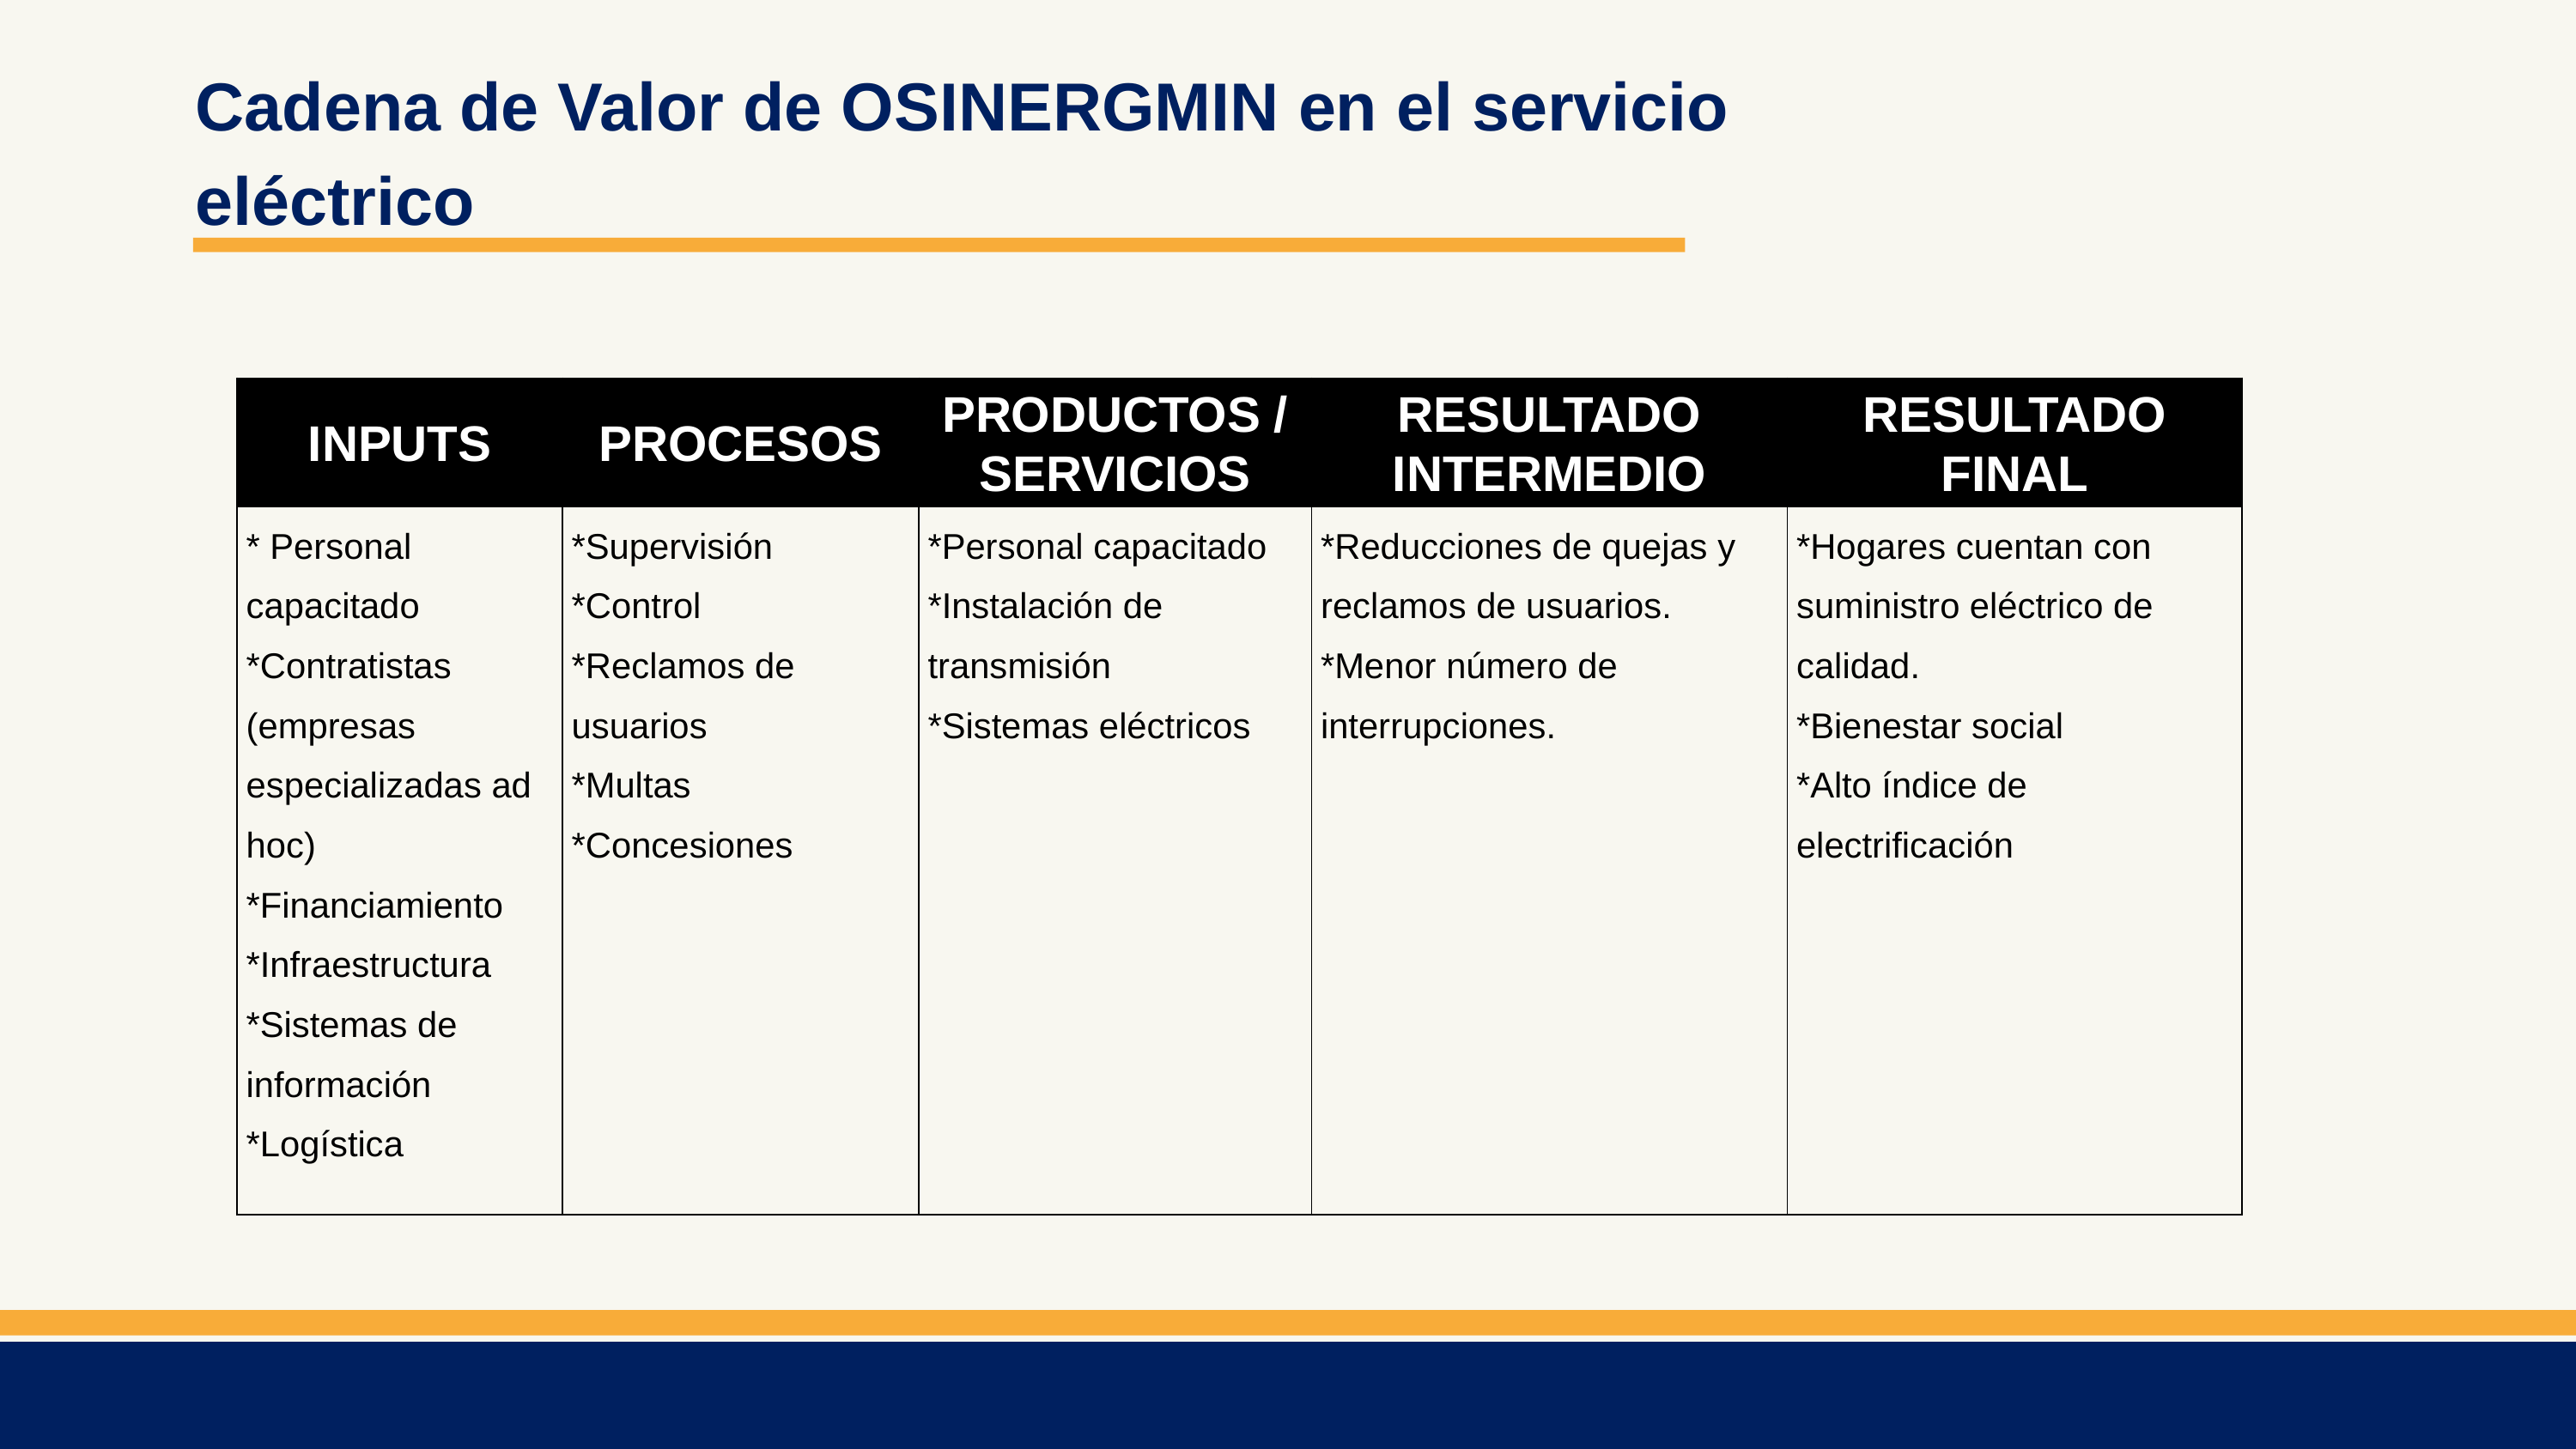

Cadena de Valor de OSINERGMIN en el servicio eléctrico

| INPUTS | PROCESOS | PRODUCTOS / SERVICIOS | RESULTADO INTERMEDIO | RESULTADO FINAL |
| --- | --- | --- | --- | --- |
| \* Personal capacitado \*Contratistas (empresas especializadas ad hoc) \*Financiamiento \*Infraestructura \*Sistemas de información \*Logística | \*Supervisión \*Control \*Reclamos de usuarios \*Multas \*Concesiones | \*Personal capacitado \*Instalación de transmisión \*Sistemas eléctricos | \*Reducciones de quejas y reclamos de usuarios. \*Menor número de interrupciones. | \*Hogares cuentan con suministro eléctrico de calidad. \*Bienestar social \*Alto índice de electrificación |